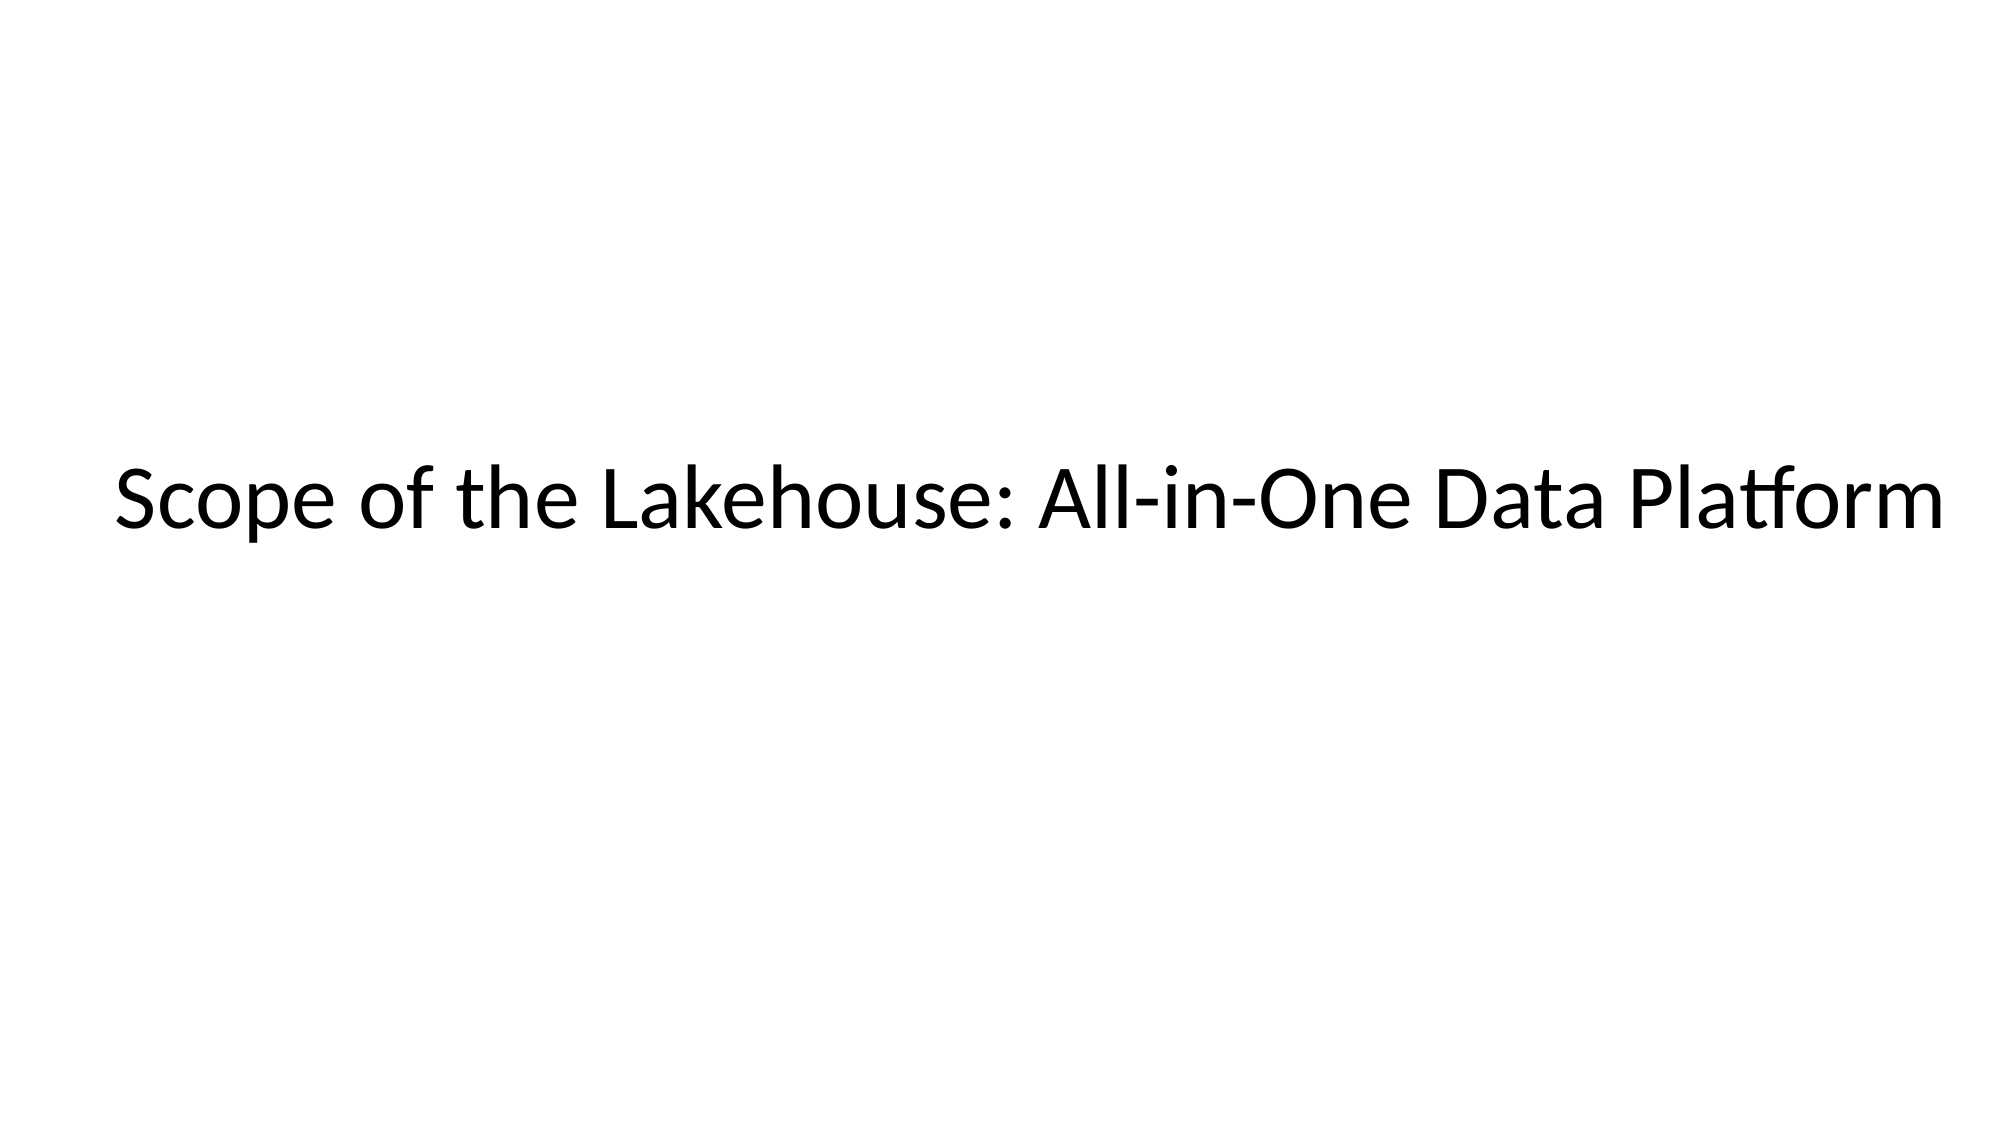

# Scope of the Lakehouse: All-in-One Data Platform